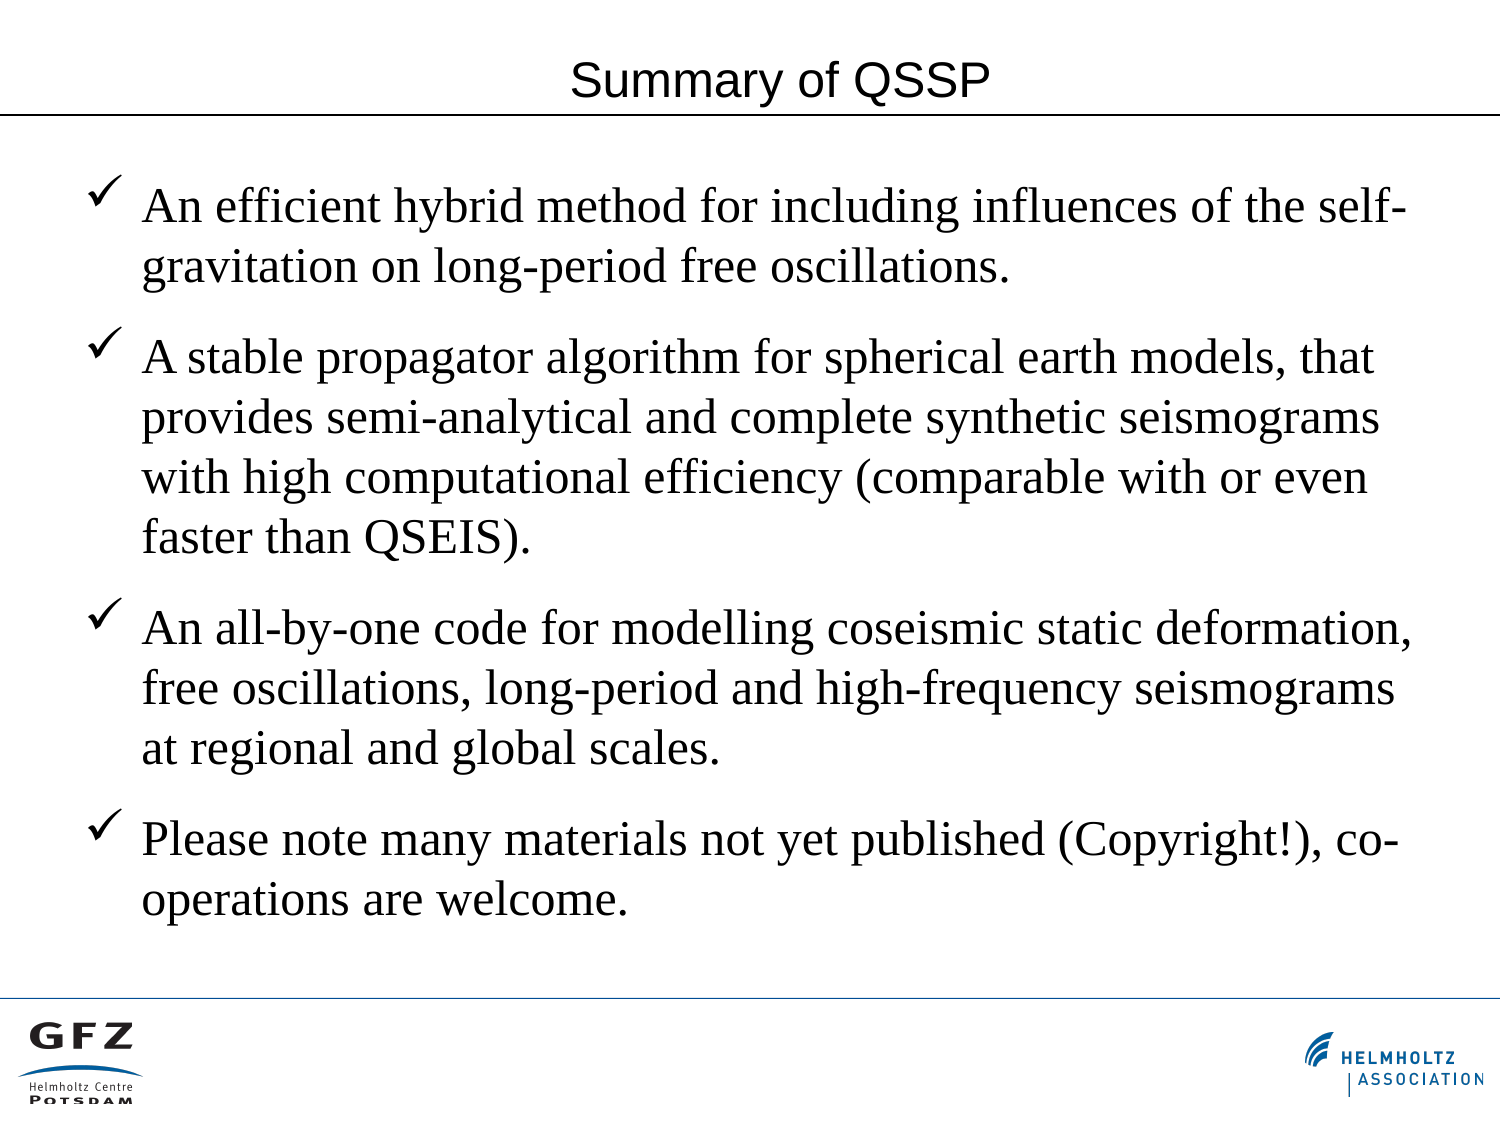

Summary of QSSP
An efficient hybrid method for including influences of the self-gravitation on long-period free oscillations.
A stable propagator algorithm for spherical earth models, that provides semi-analytical and complete synthetic seismograms with high computational efficiency (comparable with or even faster than QSEIS).
An all-by-one code for modelling coseismic static deformation, free oscillations, long-period and high-frequency seismograms at regional and global scales.
Please note many materials not yet published (Copyright!), co-operations are welcome.